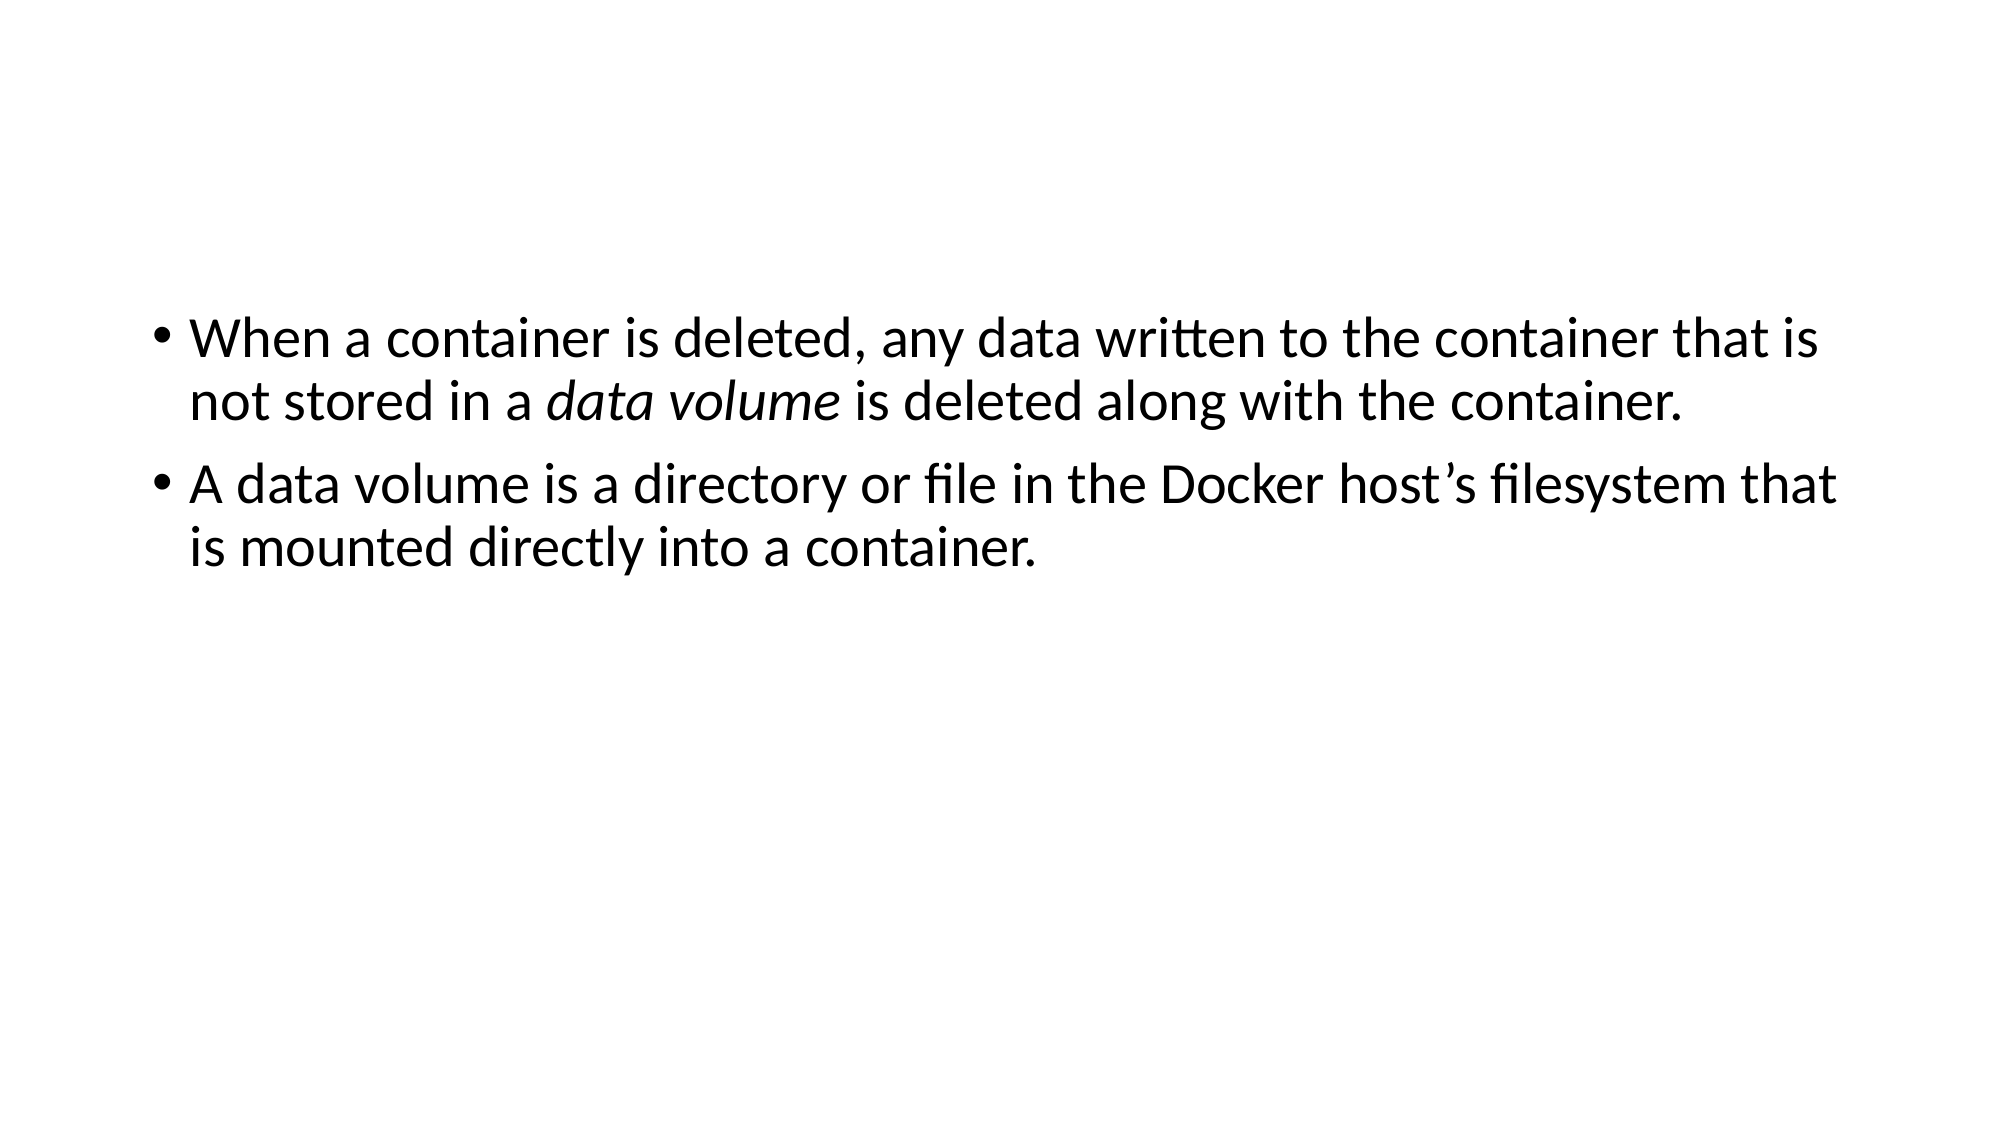

# Data Volumes and the Storage Driver
When a container is deleted, any data written to the container that is not stored in a data volume is deleted along with the container.
A data volume is a directory or file in the Docker host’s filesystem that is mounted directly into a container.